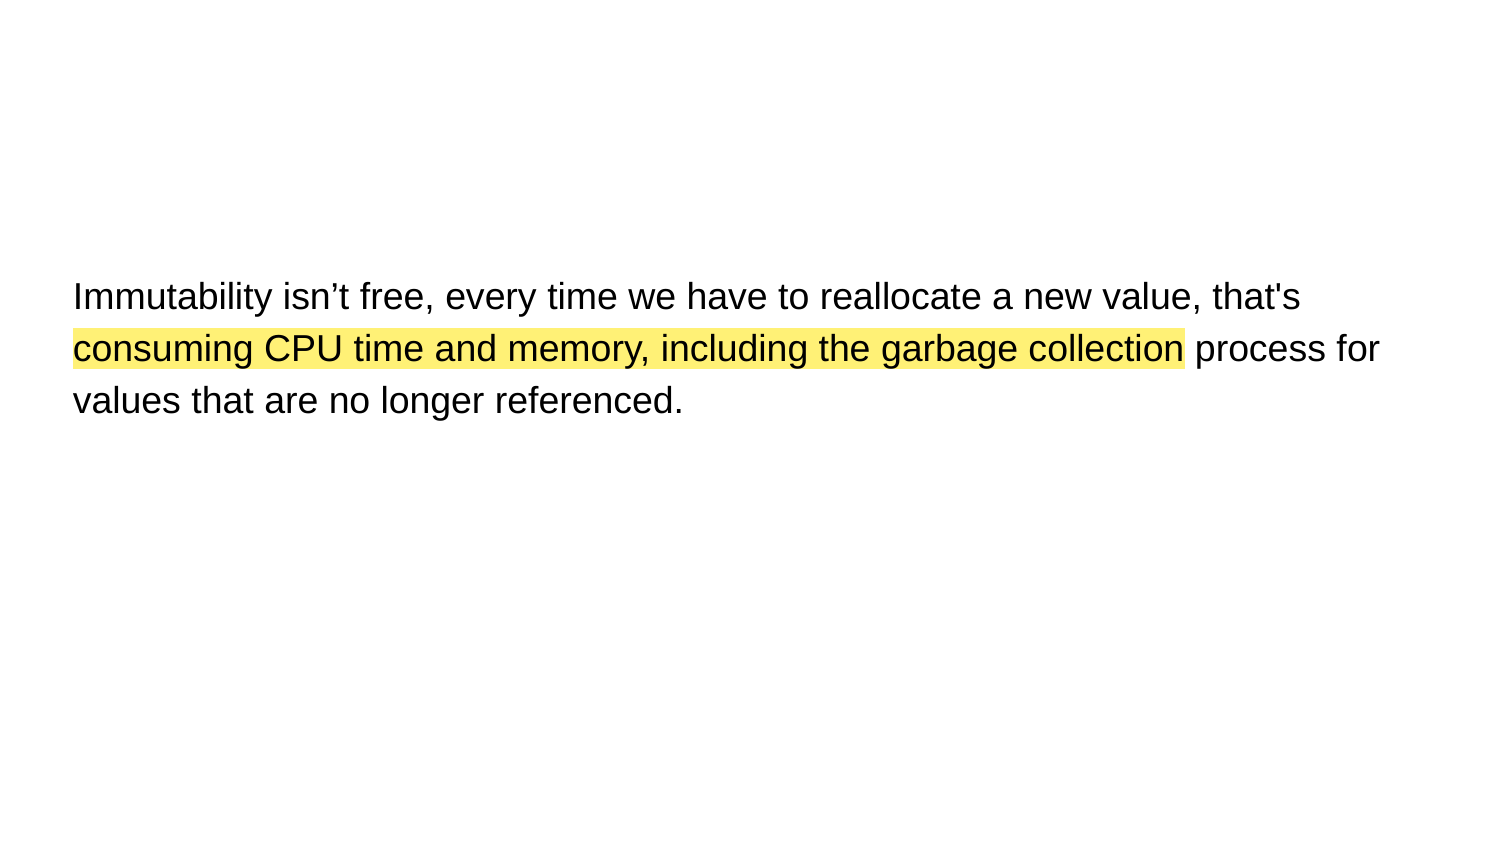

Immutability isn’t free, every time we have to reallocate a new value, that's consuming CPU time and memory, including the garbage collection process for values that are no longer referenced.